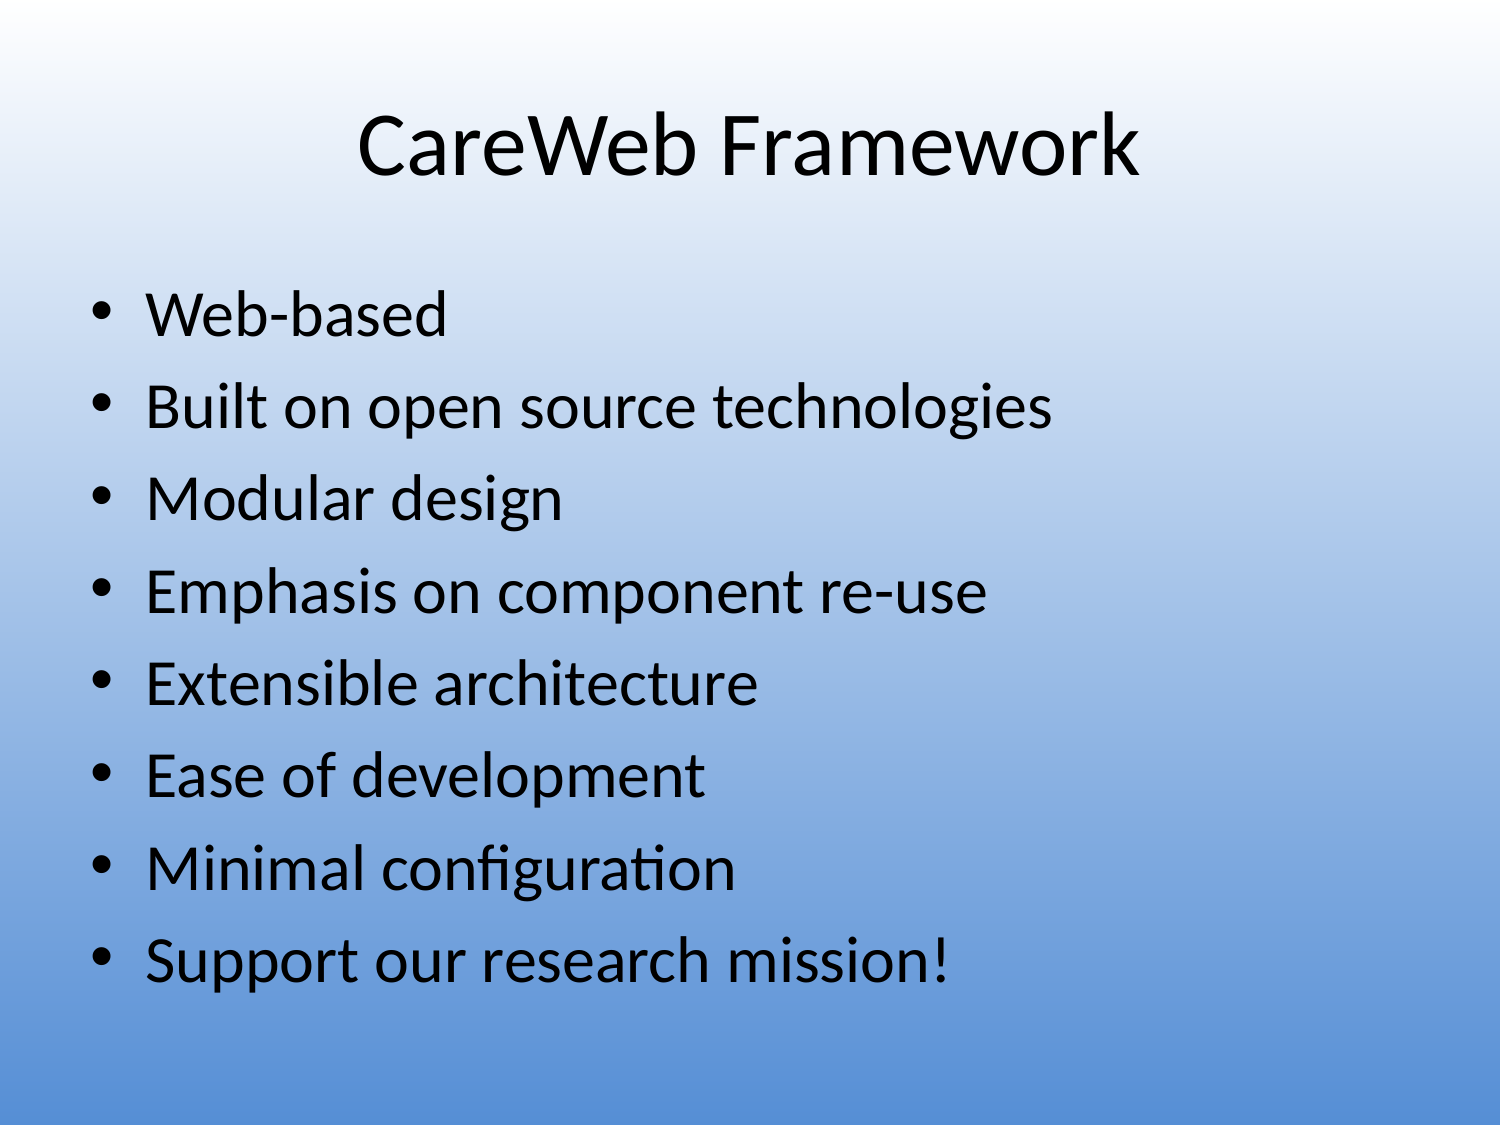

# CareWeb Framework
Web-based
Built on open source technologies
Modular design
Emphasis on component re-use
Extensible architecture
Ease of development
Minimal configuration
Support our research mission!